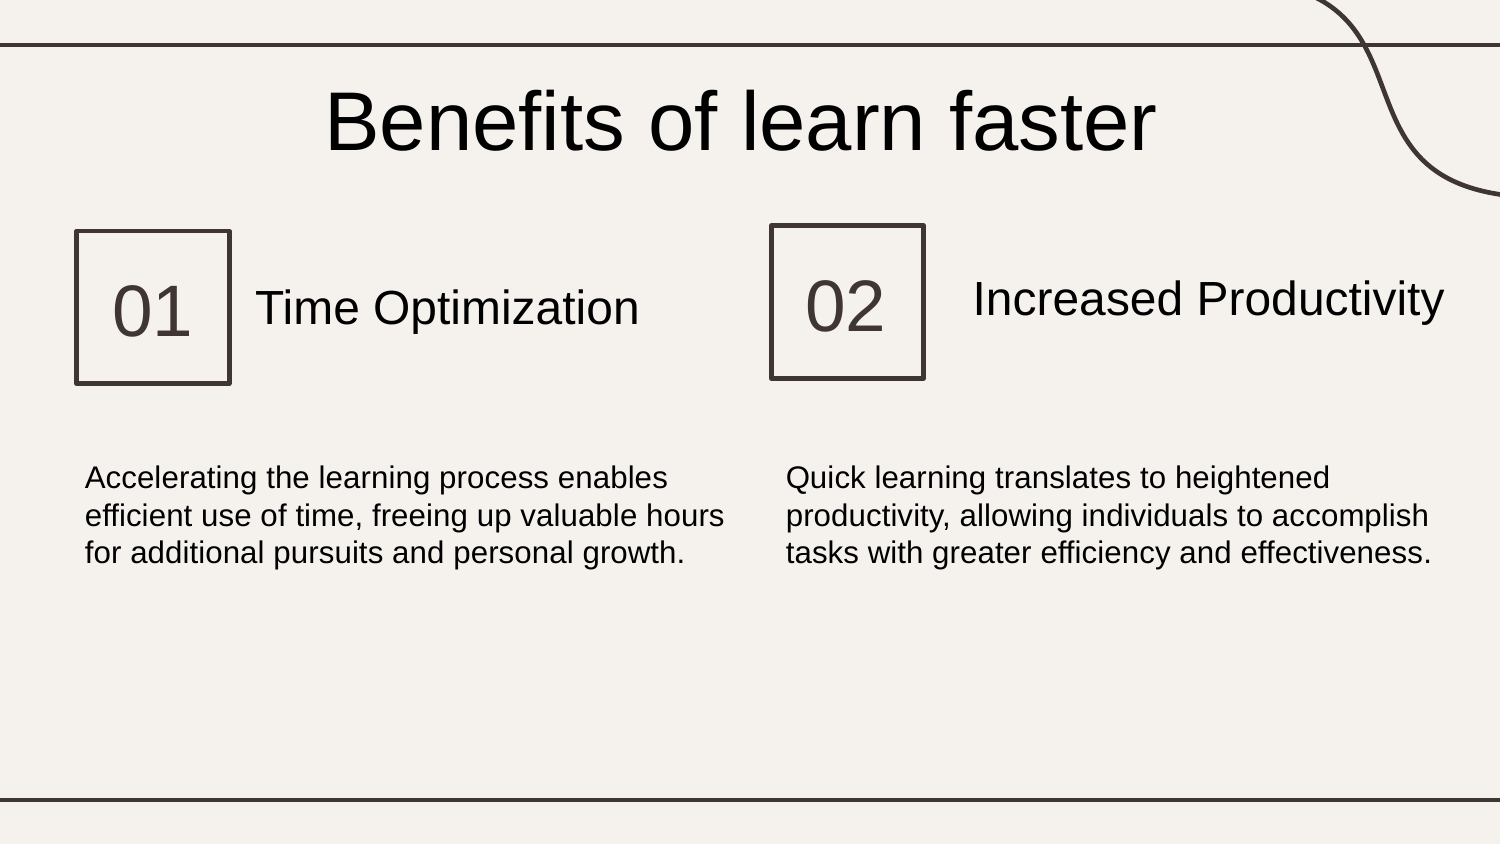

Benefits of learn faster

 02

01
Increased Productivity
Time Optimization
Accelerating the learning process enables efficient use of time, freeing up valuable hours for additional pursuits and personal growth.
Quick learning translates to heightened productivity, allowing individuals to accomplish tasks with greater efficiency and effectiveness.